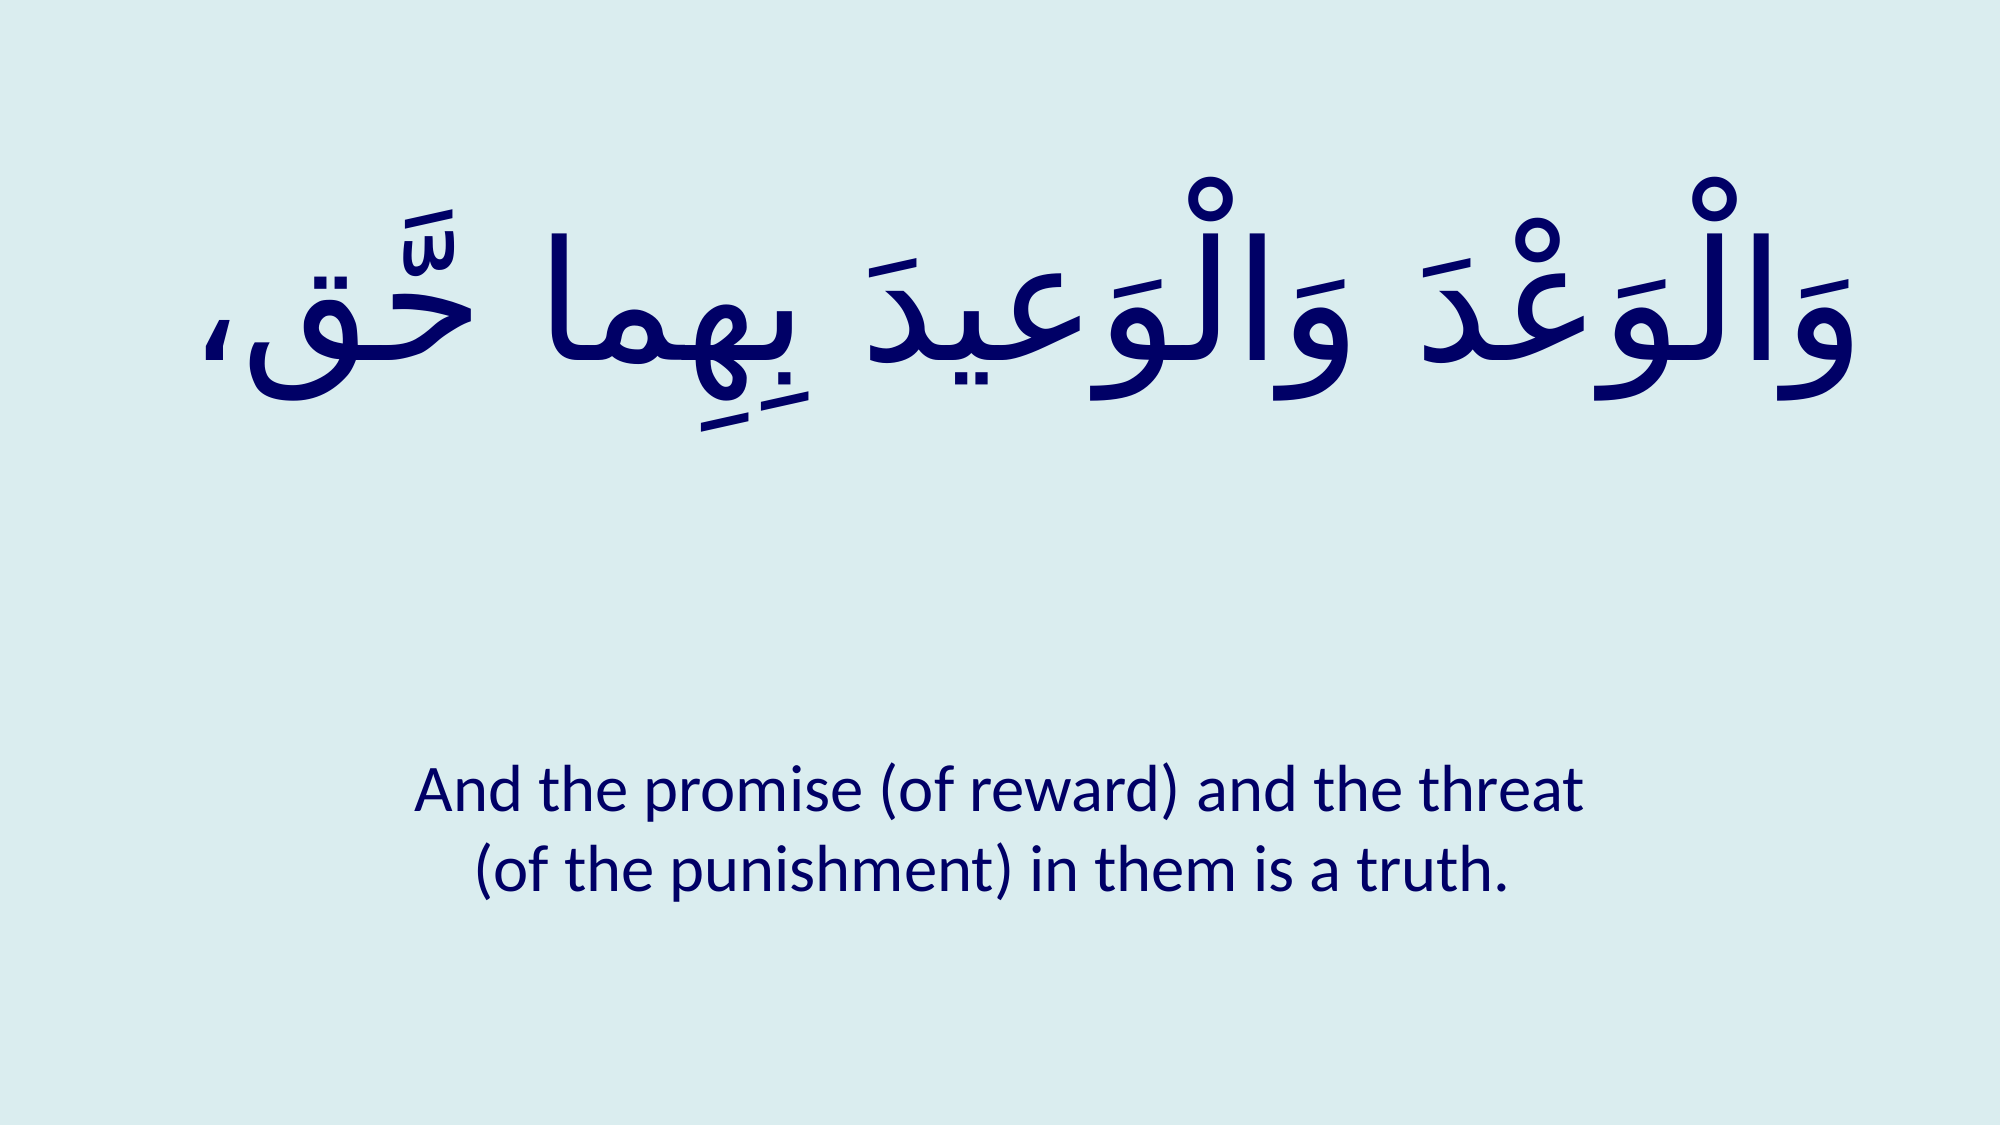

# وَالْوَعْدَ وَالْوَعيدَ بِهِما حَّق،
And the promise (of reward) and the threat (of the punishment) in them is a truth.